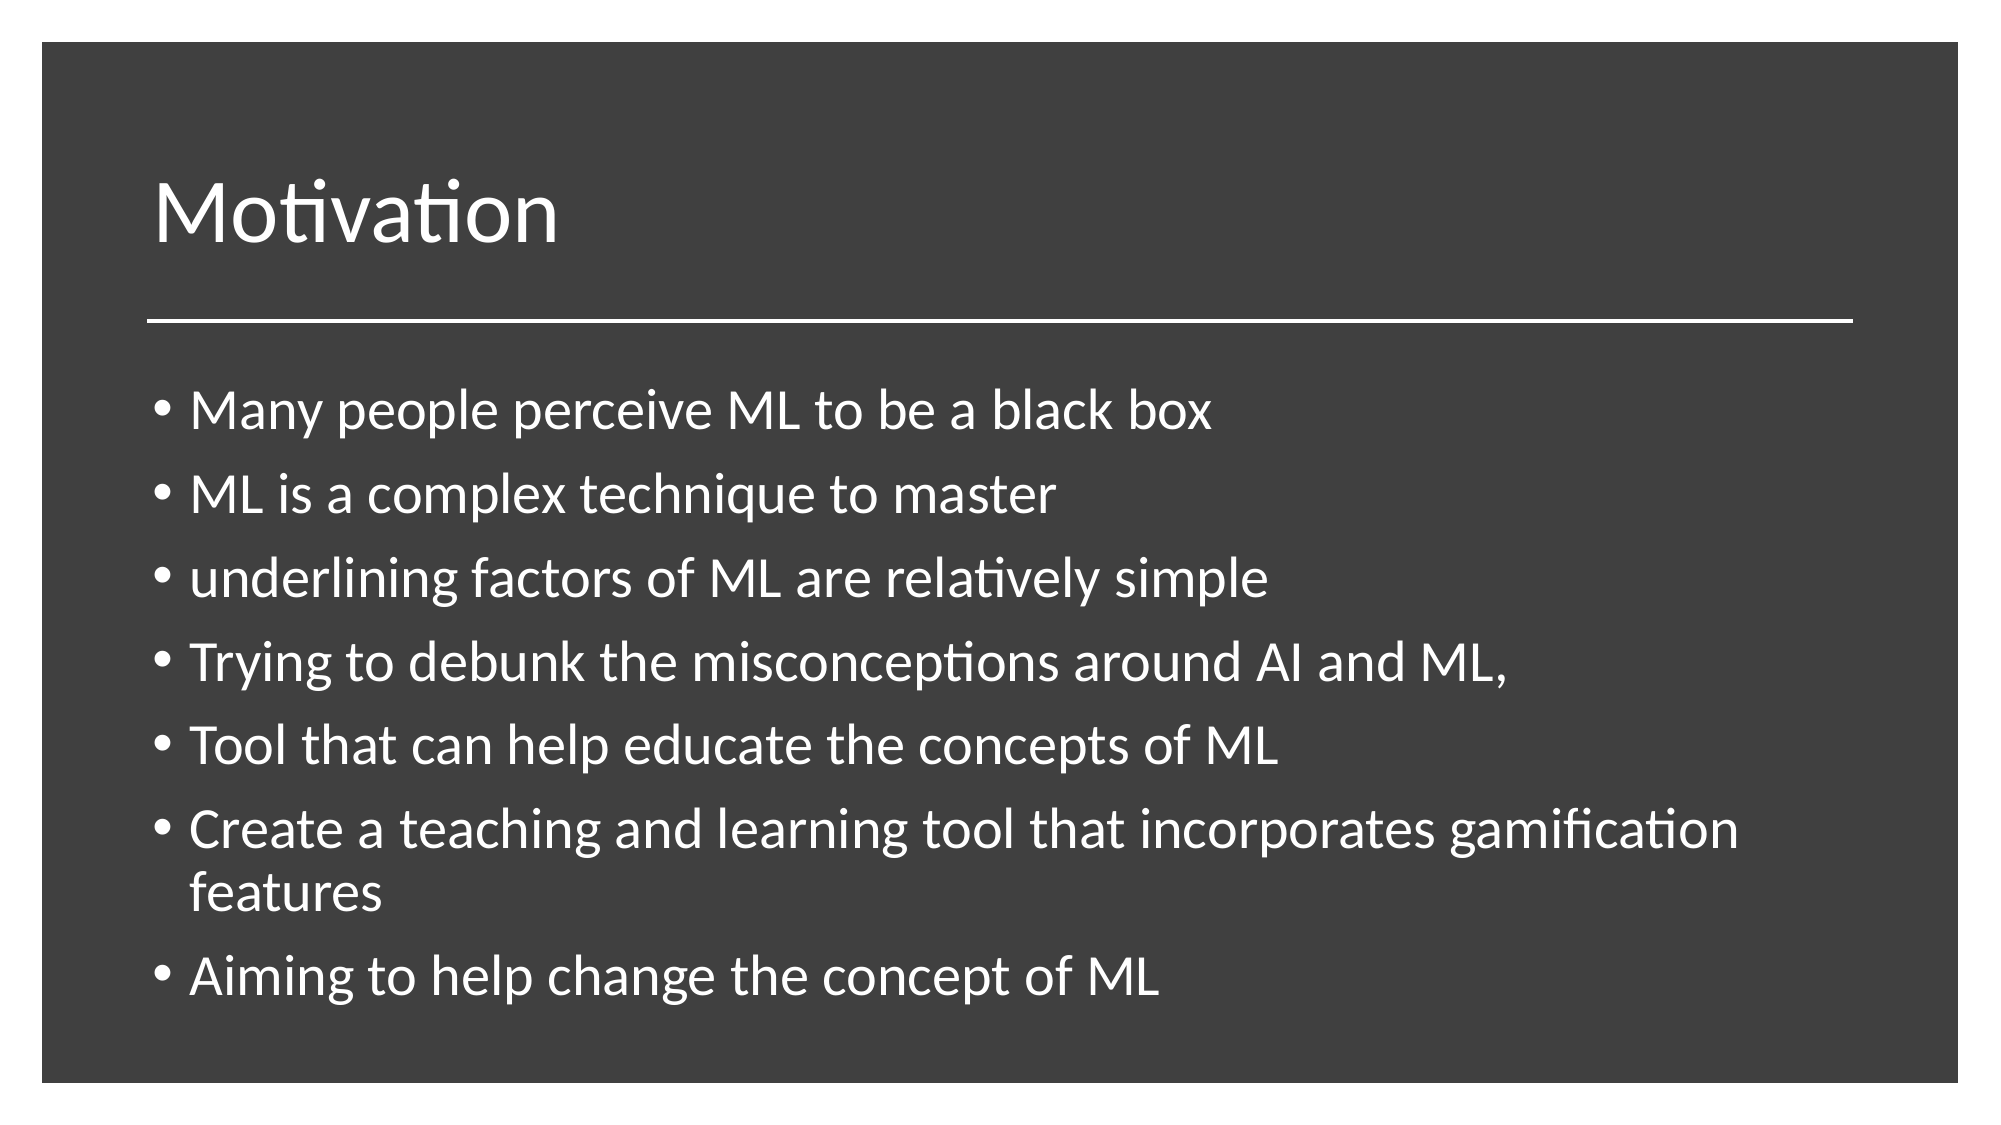

# Motivation
Many people perceive ML to be a black box
ML is a complex technique to master
underlining factors of ML are relatively simple
Trying to debunk the misconceptions around AI and ML,
Tool that can help educate the concepts of ML
Create a teaching and learning tool that incorporates gamification features
Aiming to help change the concept of ML